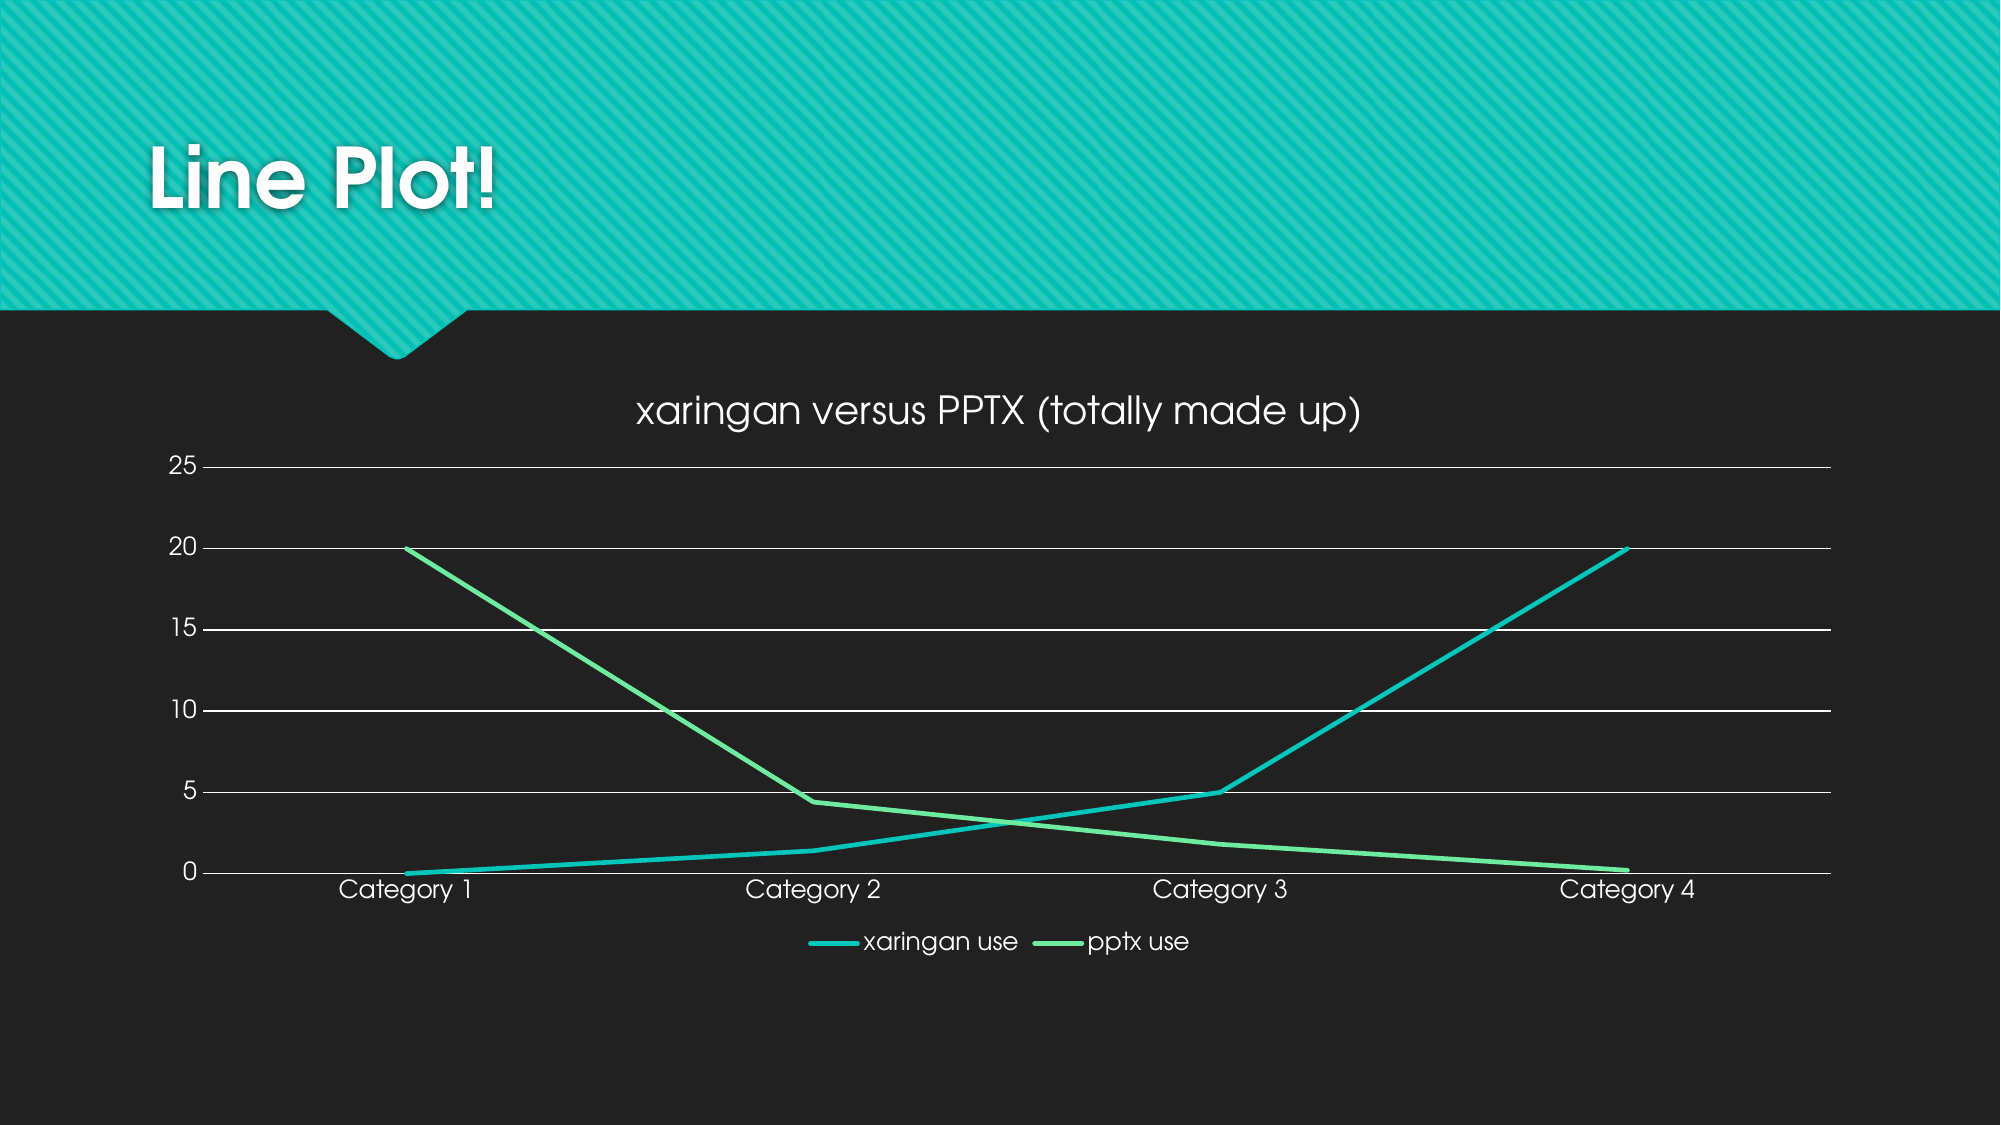

# Line Plot!

### Chart: xaringan versus PPTX (totally made up)

| Category | xaringan use | pptx use |
|---|---|---|
| Category 1 | 0.0 | 20.0 |
| Category 2 | 1.4 | 4.4 |
| Category 3 | 5.0 | 1.8 |
| Category 4 | 20.0 | 0.2 |